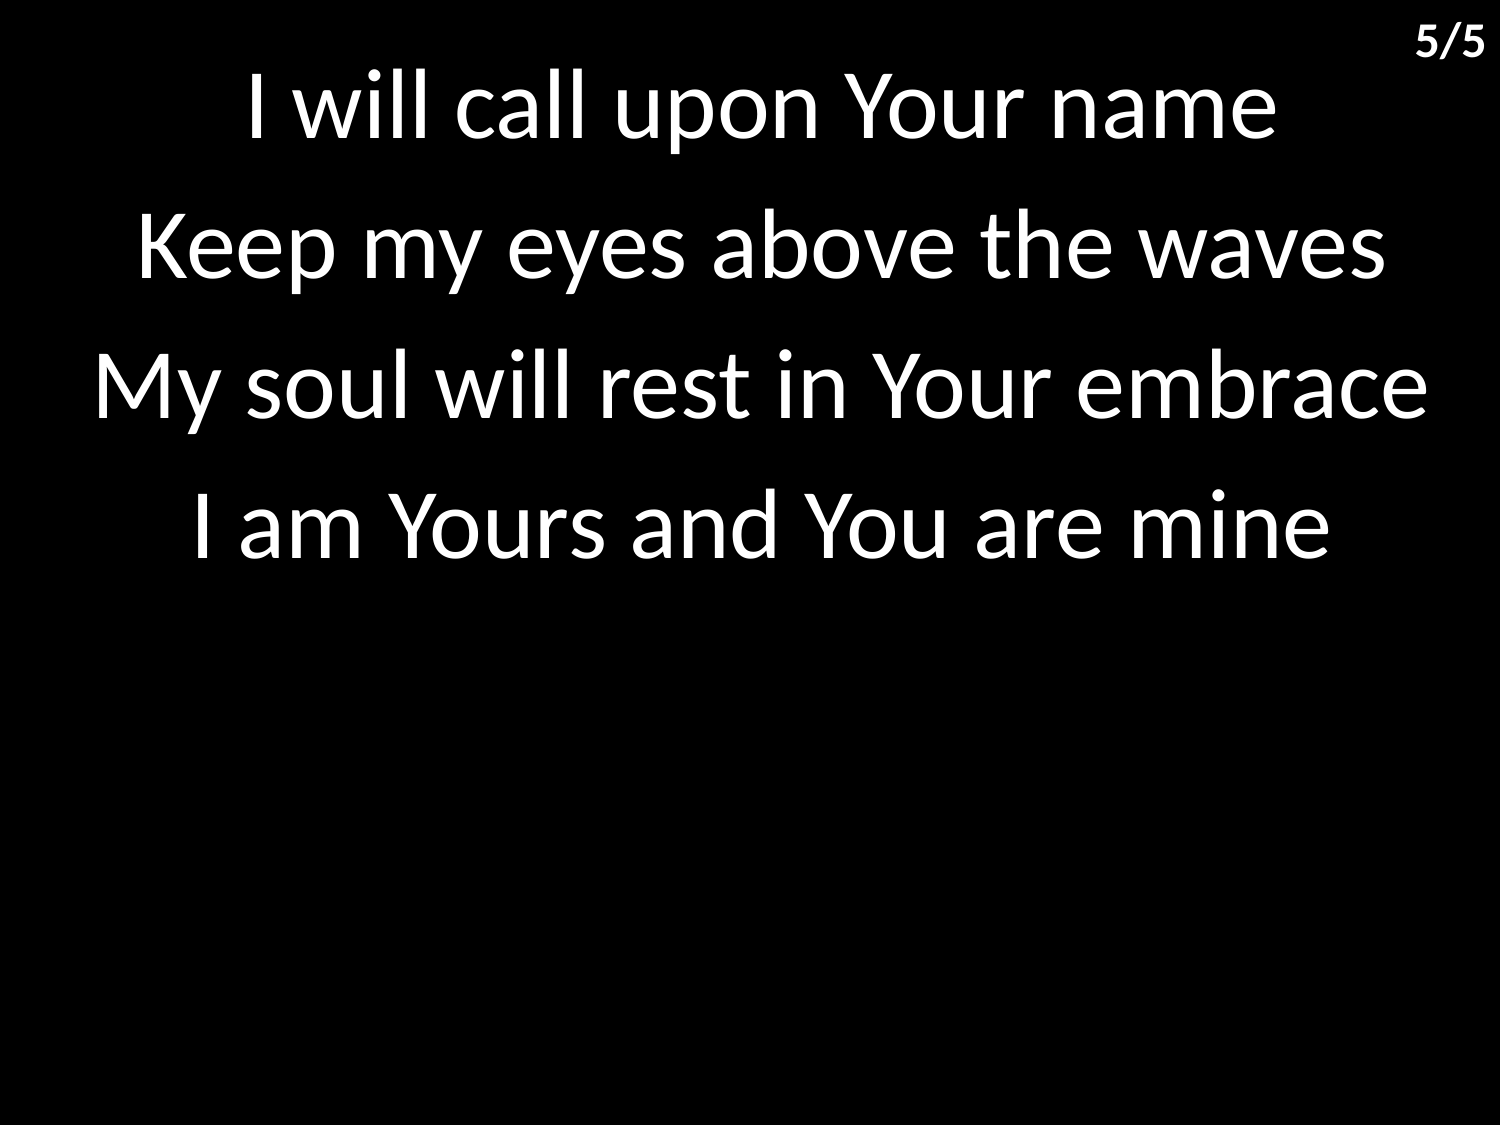

5/5
I will call upon Your name
Keep my eyes above the waves
My soul will rest in Your embrace
I am Yours and You are mine